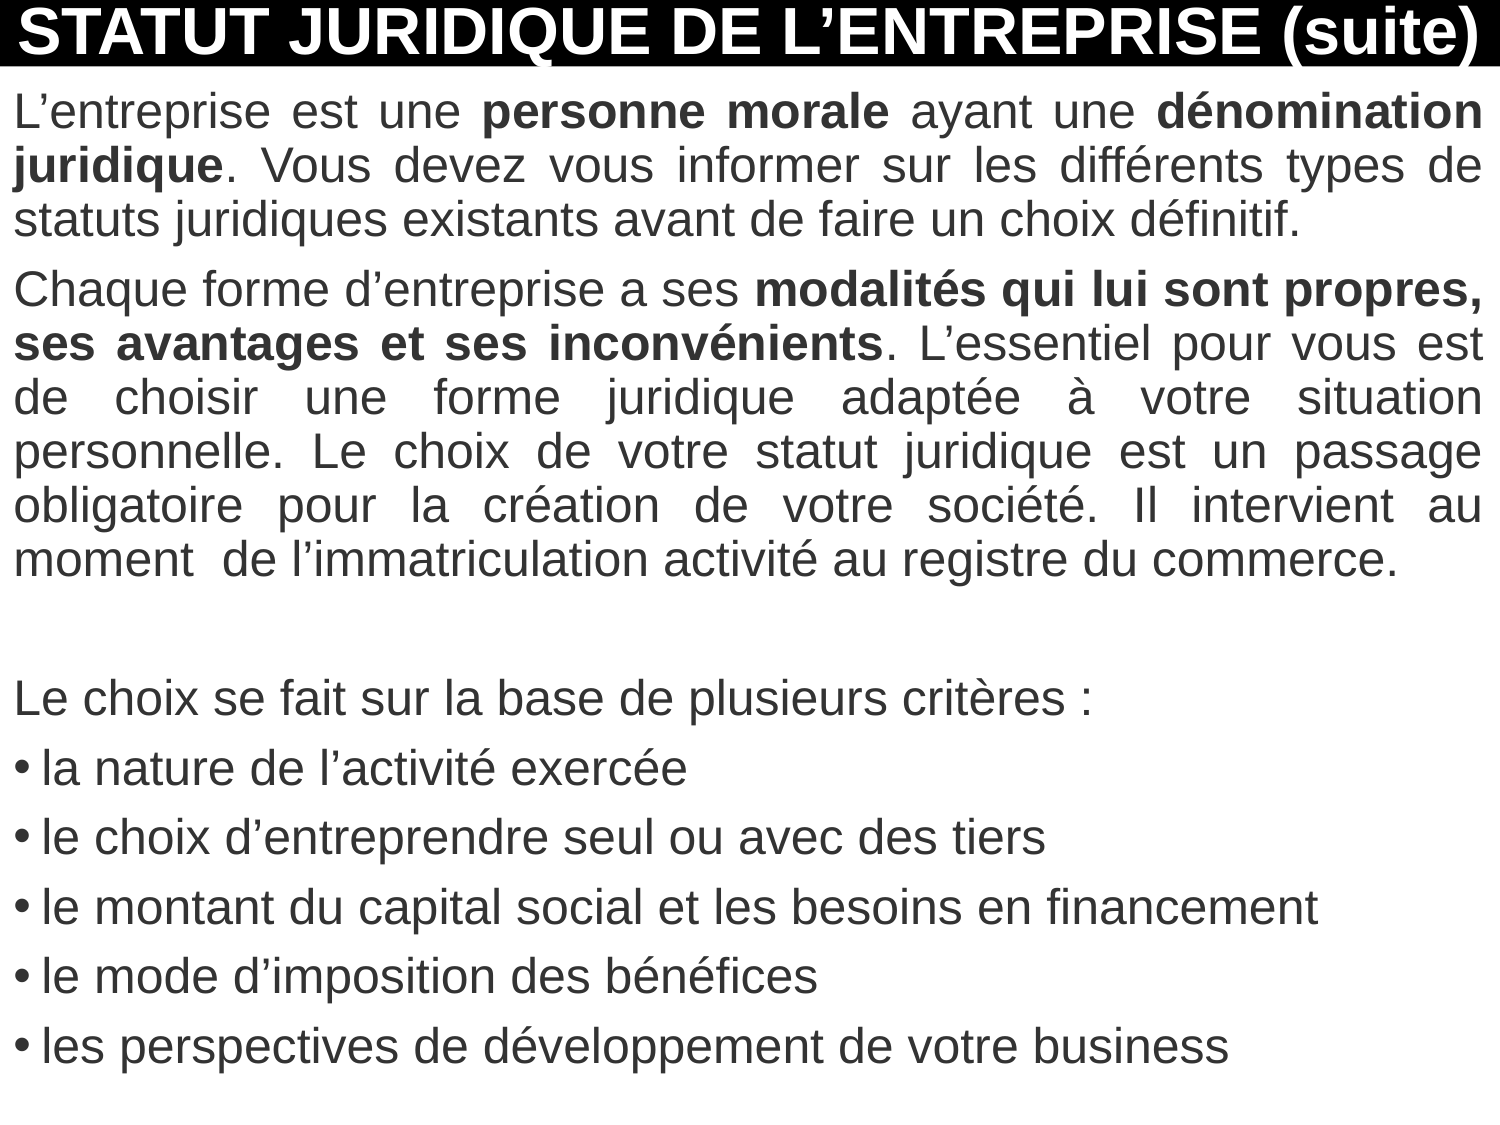

STATUT JURIDIQUE DE L’ENTREPRISE (suite)
# L’entreprise est une personne morale ayant une dénomination juridique. Vous devez vous informer sur les différents types de statuts juridiques existants avant de faire un choix définitif.
Chaque forme d’entreprise a ses modalités qui lui sont propres, ses avantages et ses inconvénients. L’essentiel pour vous est de choisir une forme juridique adaptée à votre situation personnelle. Le choix de votre statut juridique est un passage obligatoire pour la création de votre société. Il intervient au moment  de l’immatriculation activité au registre du commerce.

Le choix se fait sur la base de plusieurs critères :
la nature de l’activité exercée
le choix d’entreprendre seul ou avec des tiers
le montant du capital social et les besoins en financement
le mode d’imposition des bénéfices
les perspectives de développement de votre business